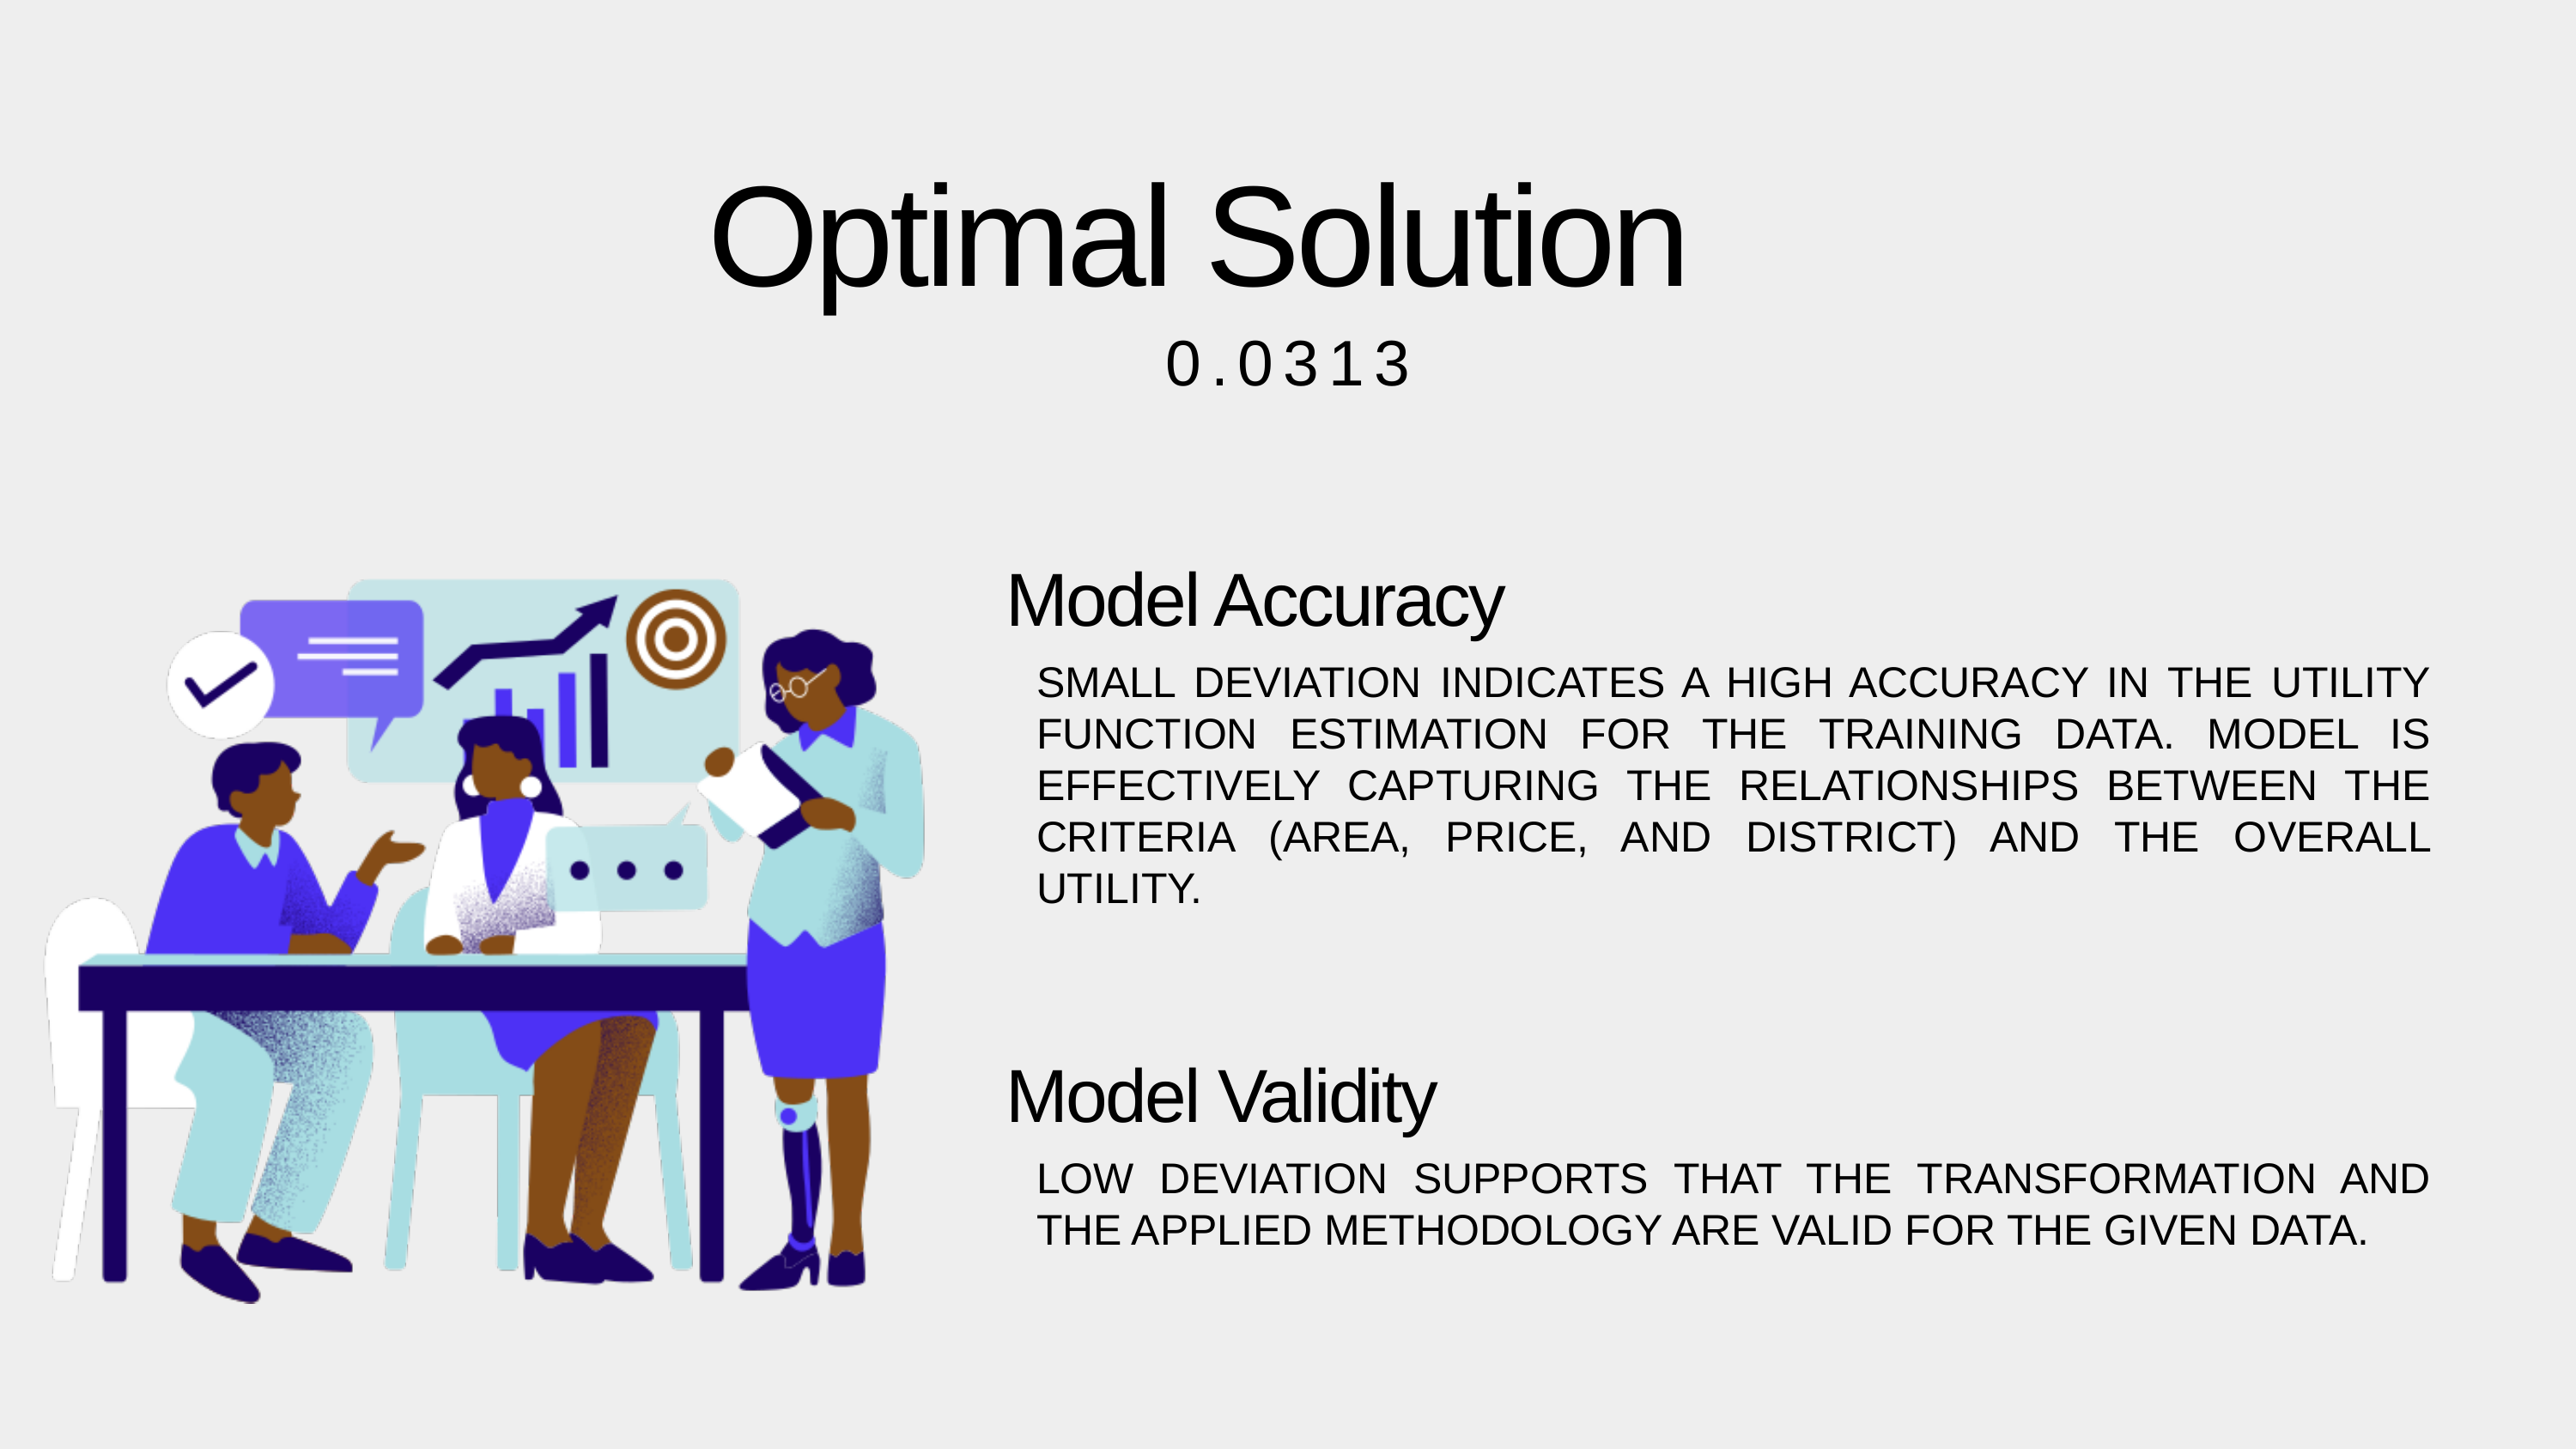

Optimal Solution
0.0313
Model Accuracy

SMALL DEVIATION INDICATES A HIGH ACCURACY IN THE UTILITY FUNCTION ESTIMATION FOR THE TRAINING DATA. MODEL IS EFFECTIVELY CAPTURING THE RELATIONSHIPS BETWEEN THE CRITERIA (AREA, PRICE, AND DISTRICT) AND THE OVERALL UTILITY.
Model Validity
LOW DEVIATION SUPPORTS THAT THE TRANSFORMATION AND THE APPLIED METHODOLOGY ARE VALID FOR THE GIVEN DATA.